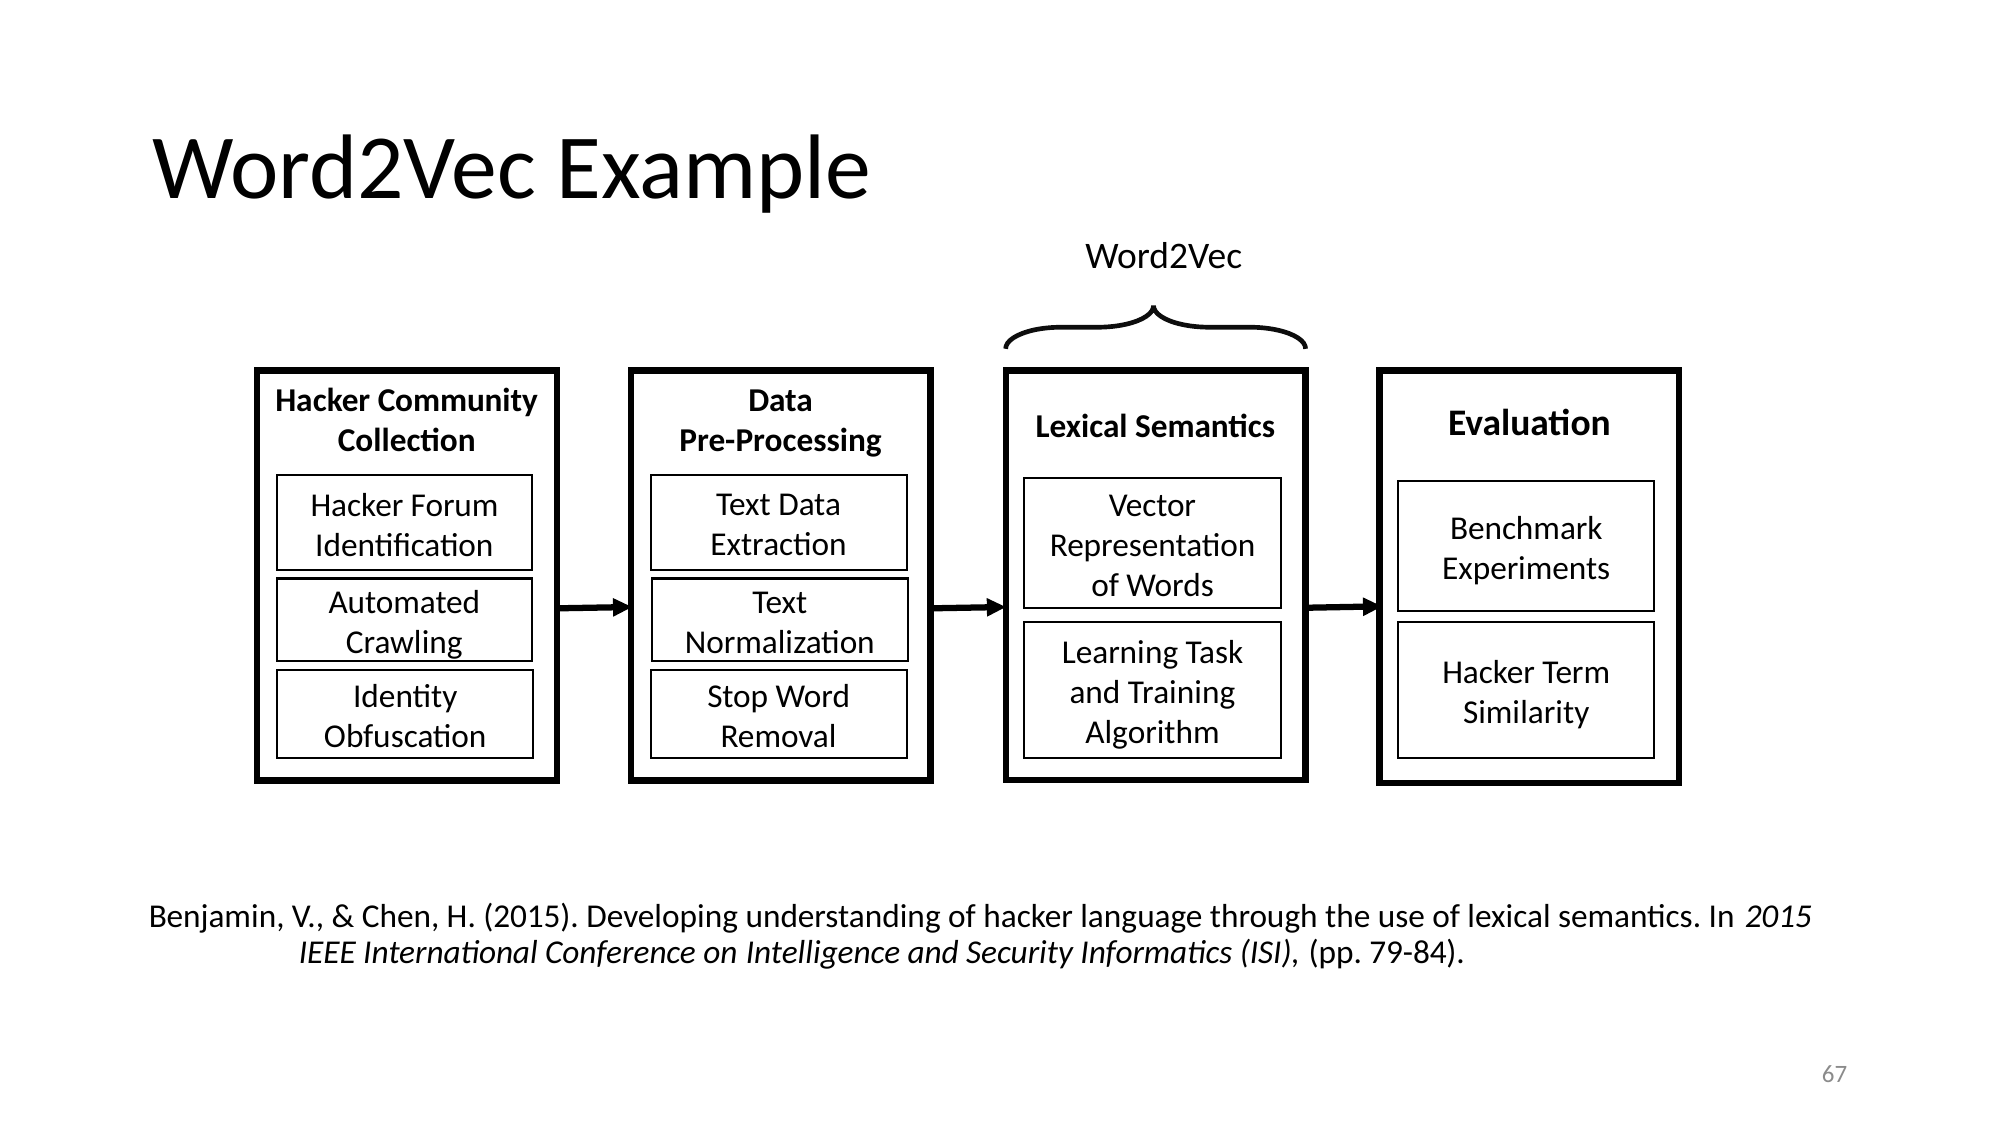

# Word2Vec Example

Word2Vec

Benjamin, V., & Chen, H. (2015). Developing understanding of hacker language through the use of lexical semantics. In 2015 	IEEE International Conference on Intelligence and Security Informatics (ISI), (pp. 79-84).
Hacker Community Collection
Data
Pre-Processing

Lexical Semantics

Evaluation
Hacker Forum Identification
Text Data Extraction
Vector Representation of Words
Benchmark Experiments
Automated Crawling
Text Normalization
Learning Task and Training Algorithm
Hacker Term Similarity
Identity Obfuscation
Stop Word Removal
67